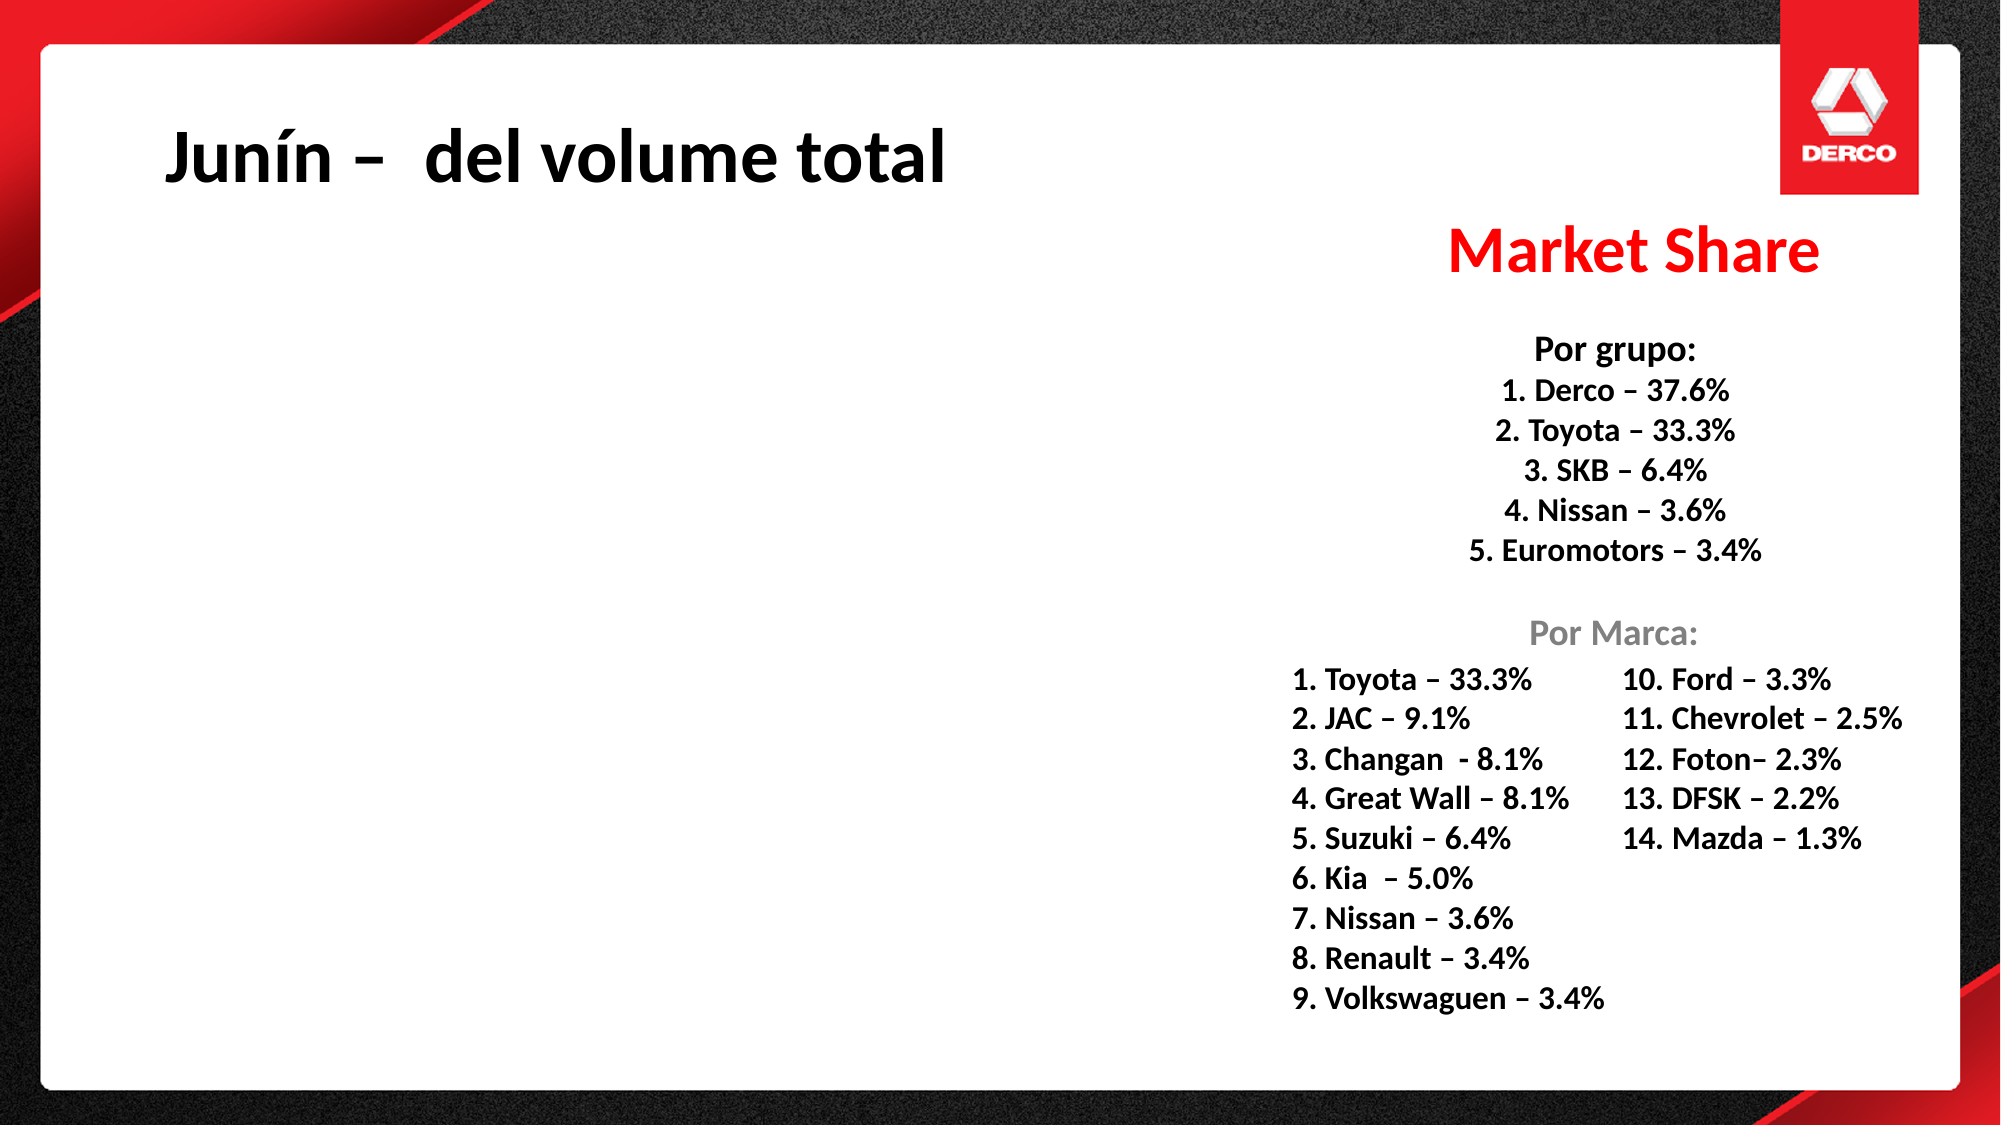

Junín –  del volume total
Market Share
Por grupo:
1. Derco – 37.6%
2. Toyota – 33.3%
3. SKB – 6.4%
4. Nissan – 3.6%
5. Euromotors – 3.4%

Por Marca:
1. Toyota – 33.3%
2. JAC – 9.1%
3. Changan  - 8.1%
4. Great Wall – 8.1%
5. Suzuki – 6.4%
6. Kia  – 5.0%
7. Nissan – 3.6%
8. Renault – 3.4%
9. Volkswaguen – 3.4%
10. Ford – 3.3%
11. Chevrolet – 2.5%
12. Foton– 2.3%
13. DFSK – 2.2%
14. Mazda – 1.3%